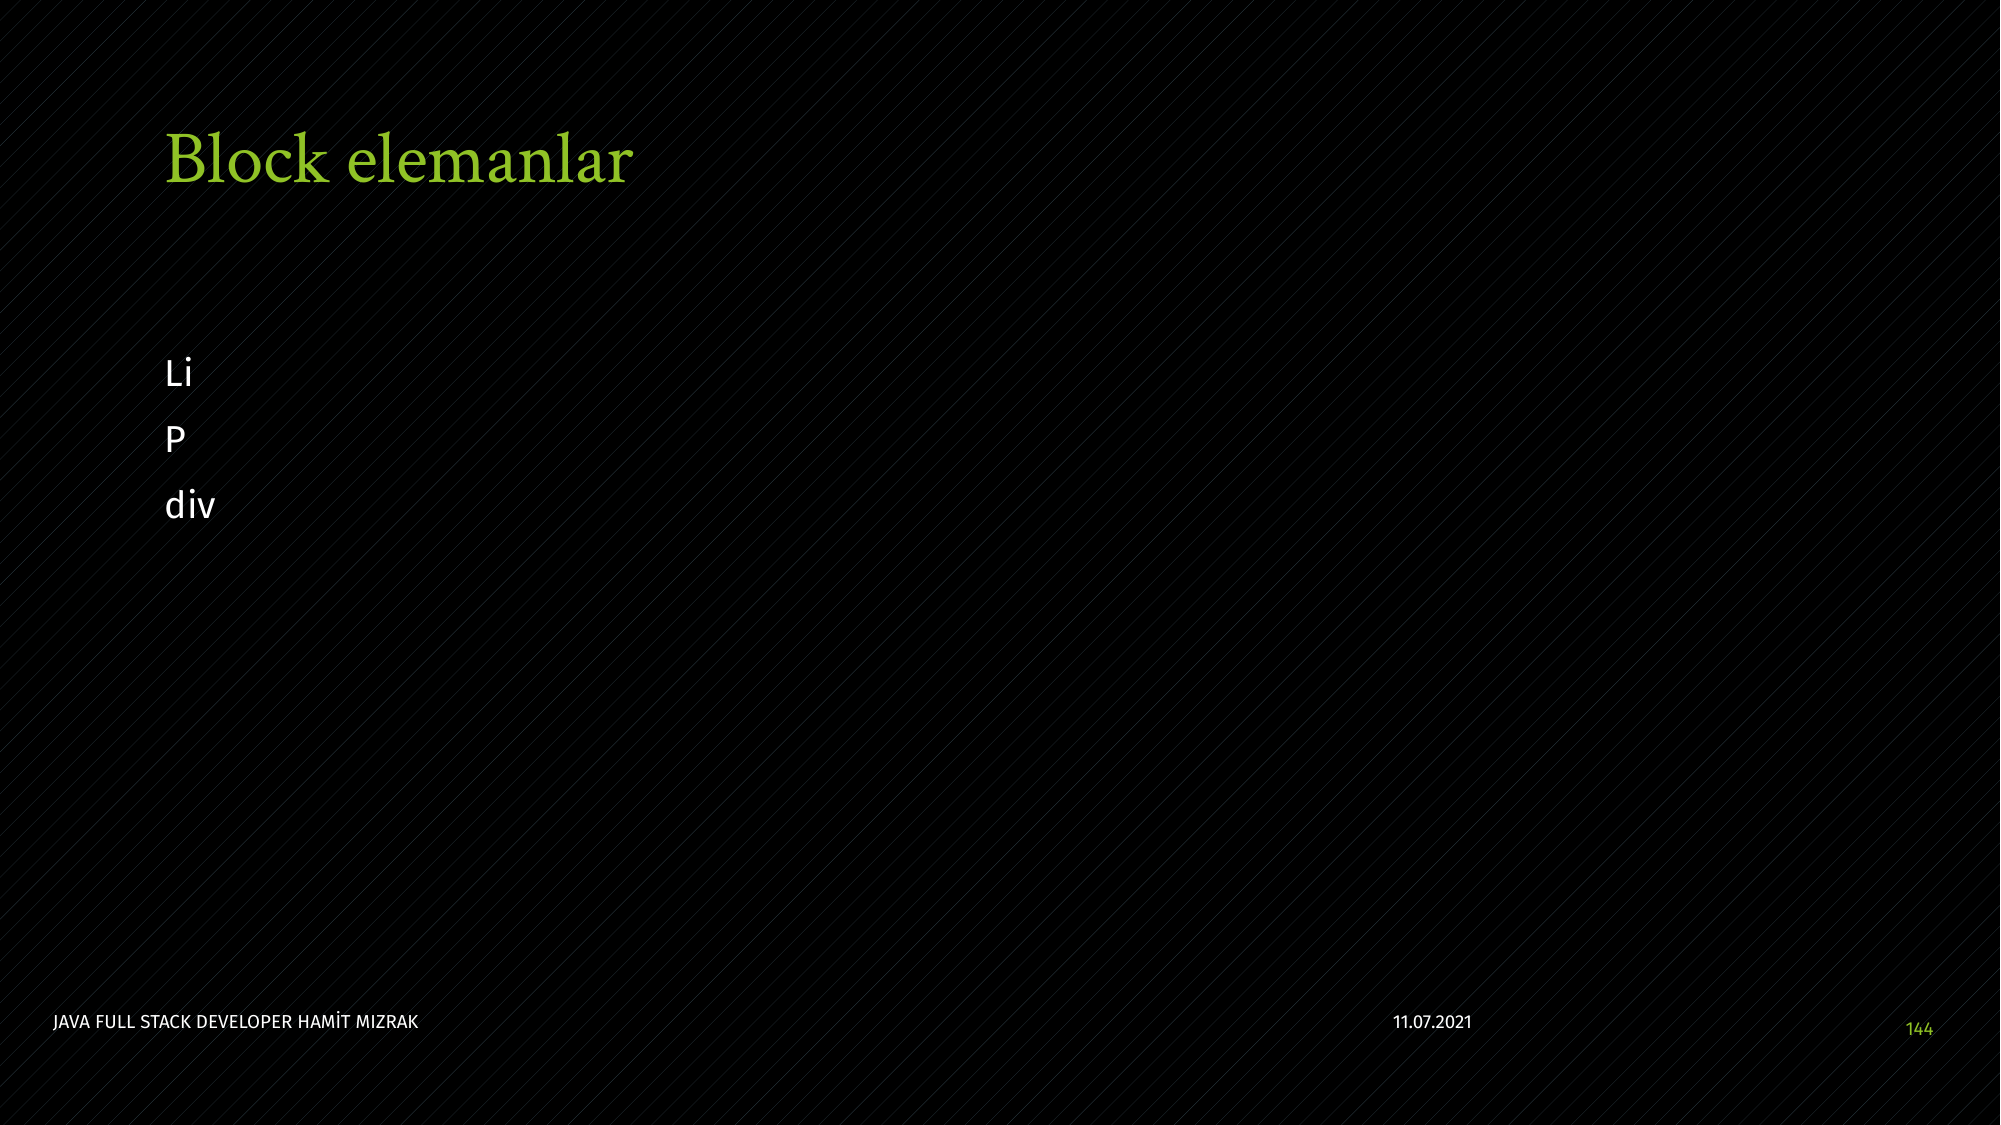

# Block elemanlar

Li
P
div

JAVA FULL STACK DEVELOPER HAMİT MIZRAK
11.07.2021
144